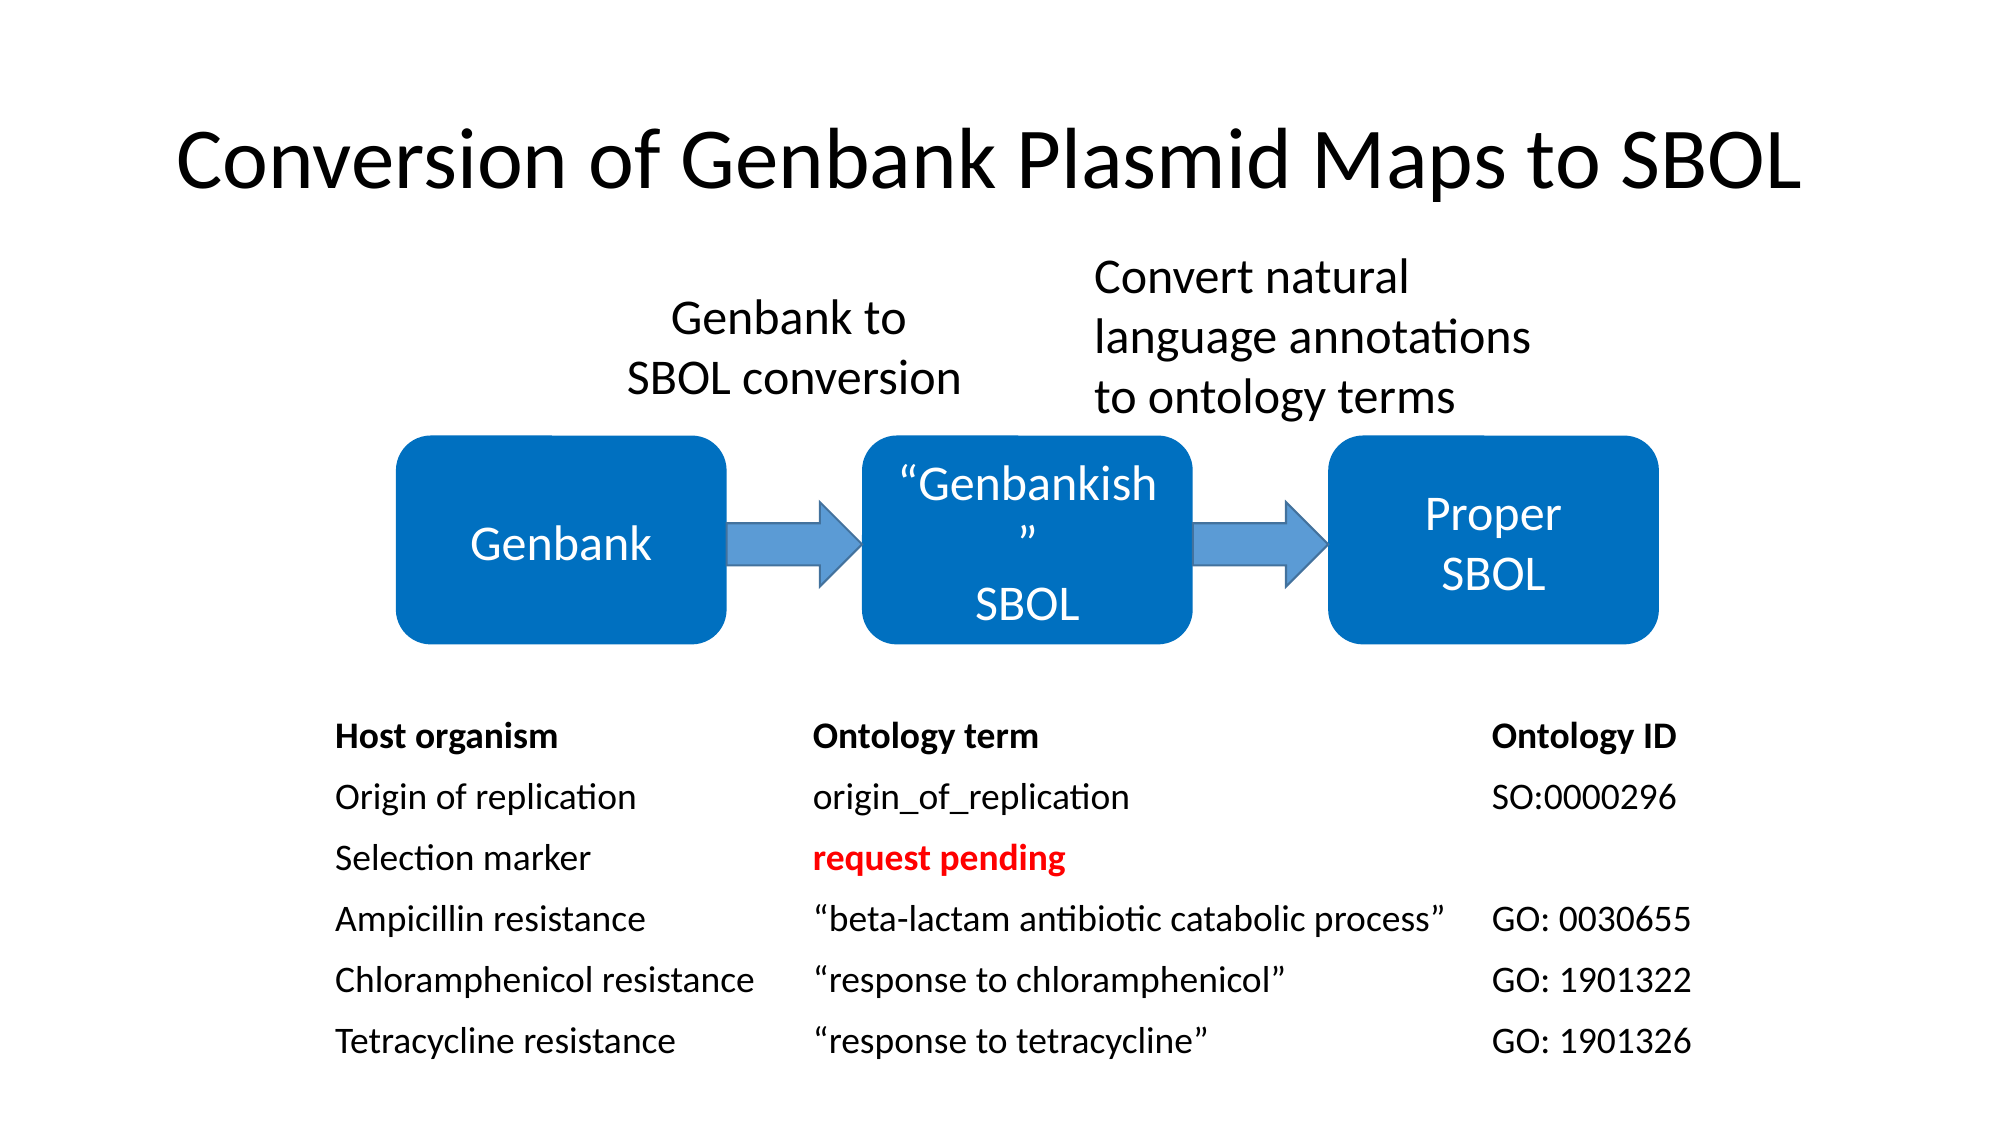

# Conversion of Genbank Plasmid Maps to SBOL
Convert natural
language annotations
to ontology terms
Genbank to
SBOL conversion
Genbank
“Genbankish”
SBOL
Proper
SBOL

| Host organism | Ontology term | Ontology ID |
| --- | --- | --- |
| Origin of replication | origin\_of\_replication | SO:0000296 |
| Selection marker | request pending |  |
| Ampicillin resistance | “beta-lactam antibiotic catabolic process” | GO: 0030655 |
| Chloramphenicol resistance | “response to chloramphenicol” | GO: 1901322 |
| Tetracycline resistance | “response to tetracycline” | GO: 1901326 |